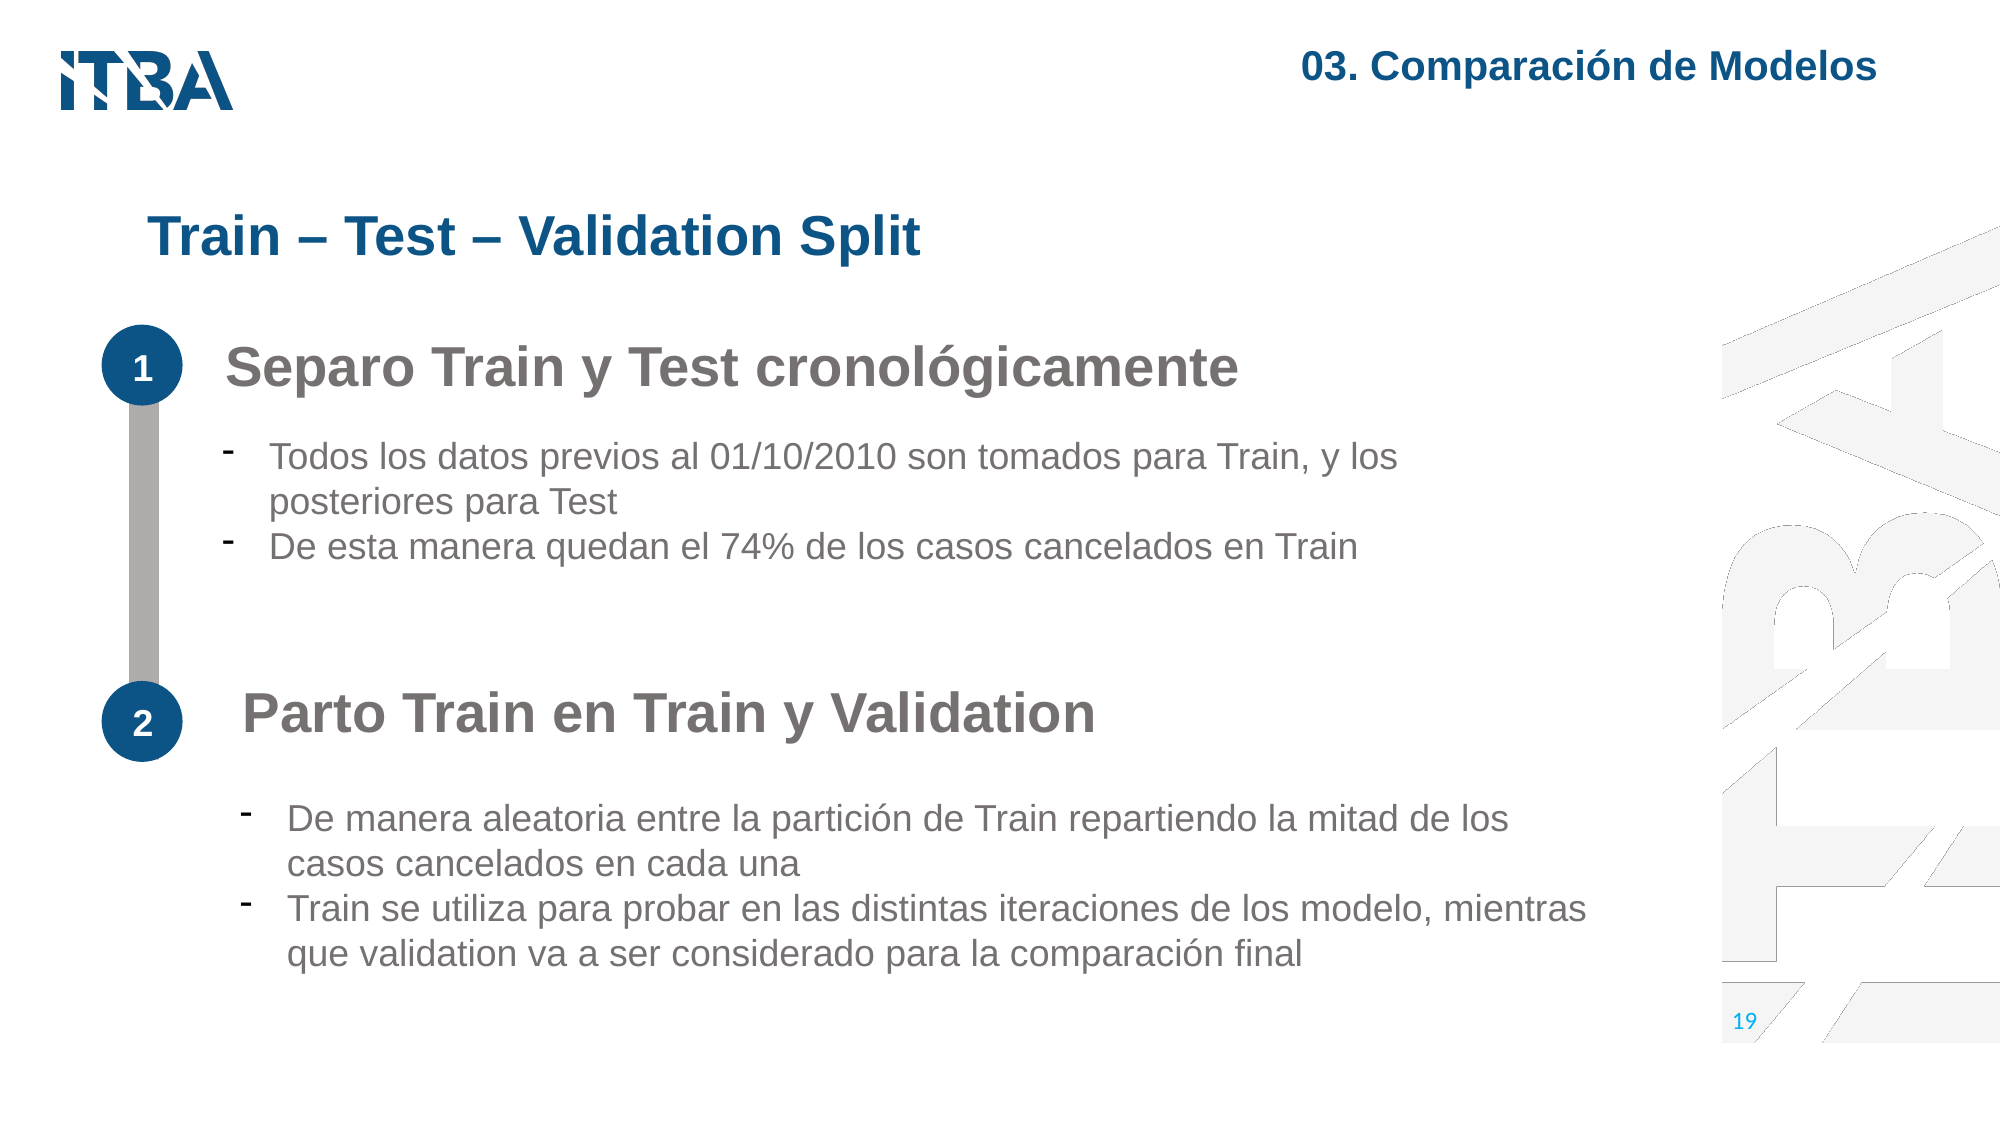

03. Comparación de Modelos
Train – Test – Validation Split
Separo Train y Test cronológicamente

1

Todos los datos previos al 01/10/2010 son tomados para Train, y los posteriores para Test
De esta manera quedan el 74% de los casos cancelados en Train
Parto Train en Train y Validation

2
De manera aleatoria entre la partición de Train repartiendo la mitad de los casos cancelados en cada una
Train se utiliza para probar en las distintas iteraciones de los modelo, mientras que validation va a ser considerado para la comparación final
19